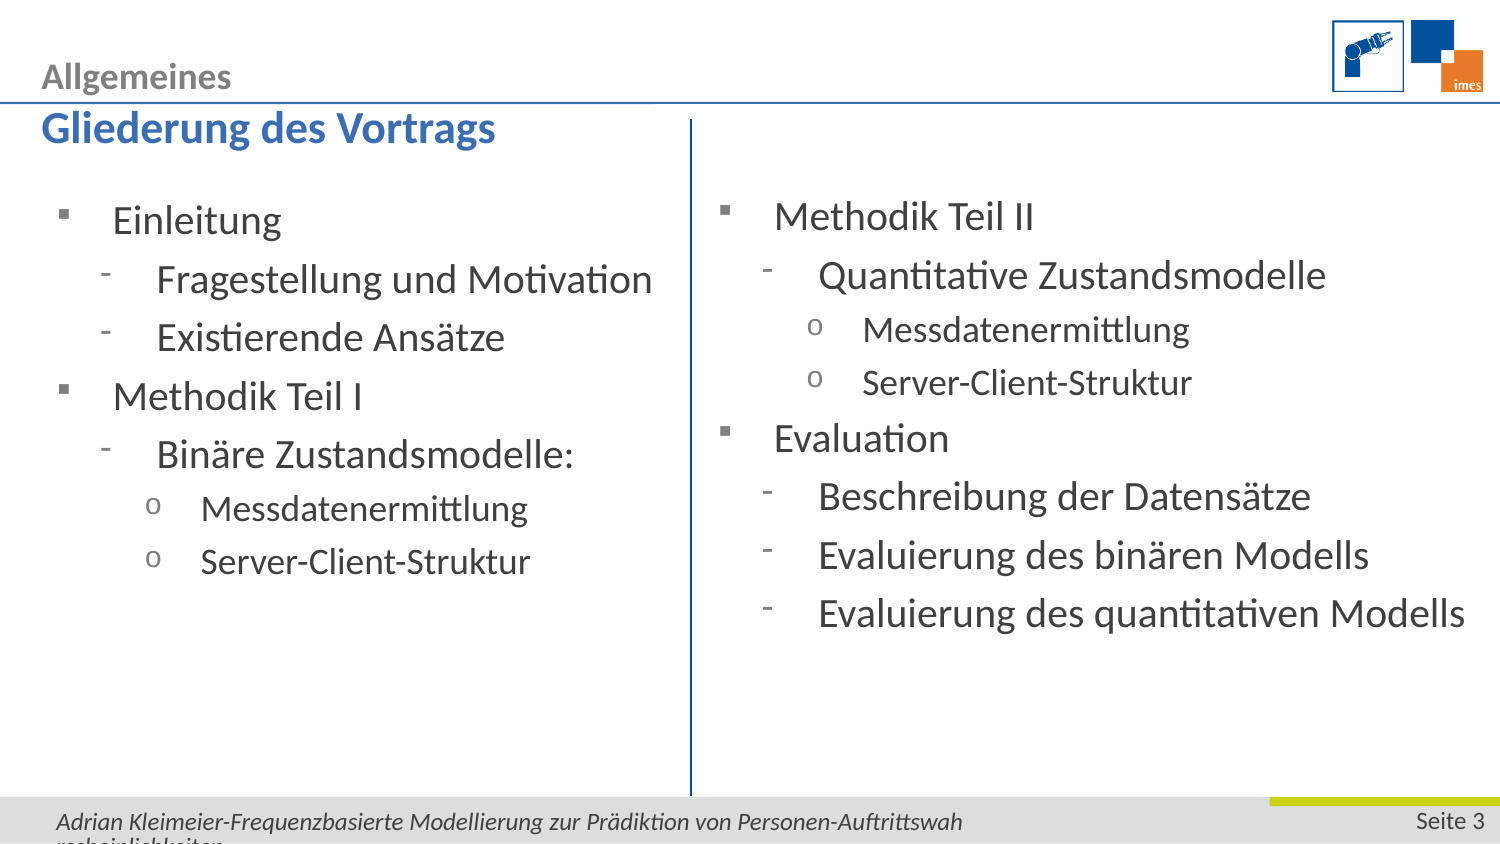

Allgemeines
# Gliederung des Vortrags
Methodik Teil II
Quantitative Zustandsmodelle
Messdatenermittlung
Server-Client-Struktur
Evaluation
Beschreibung der Datensätze
Evaluierung des binären Modells
Evaluierung des quantitativen Modells

Einleitung
Fragestellung und Motivation
Existierende Ansätze
Methodik Teil I
Binäre Zustandsmodelle:
Messdatenermittlung
Server-Client-Struktur

Adrian Kleimeier-Frequenzbasierte Modellierung zur Prädiktion von Personen-Auftrittswahrscheinlichkeiten